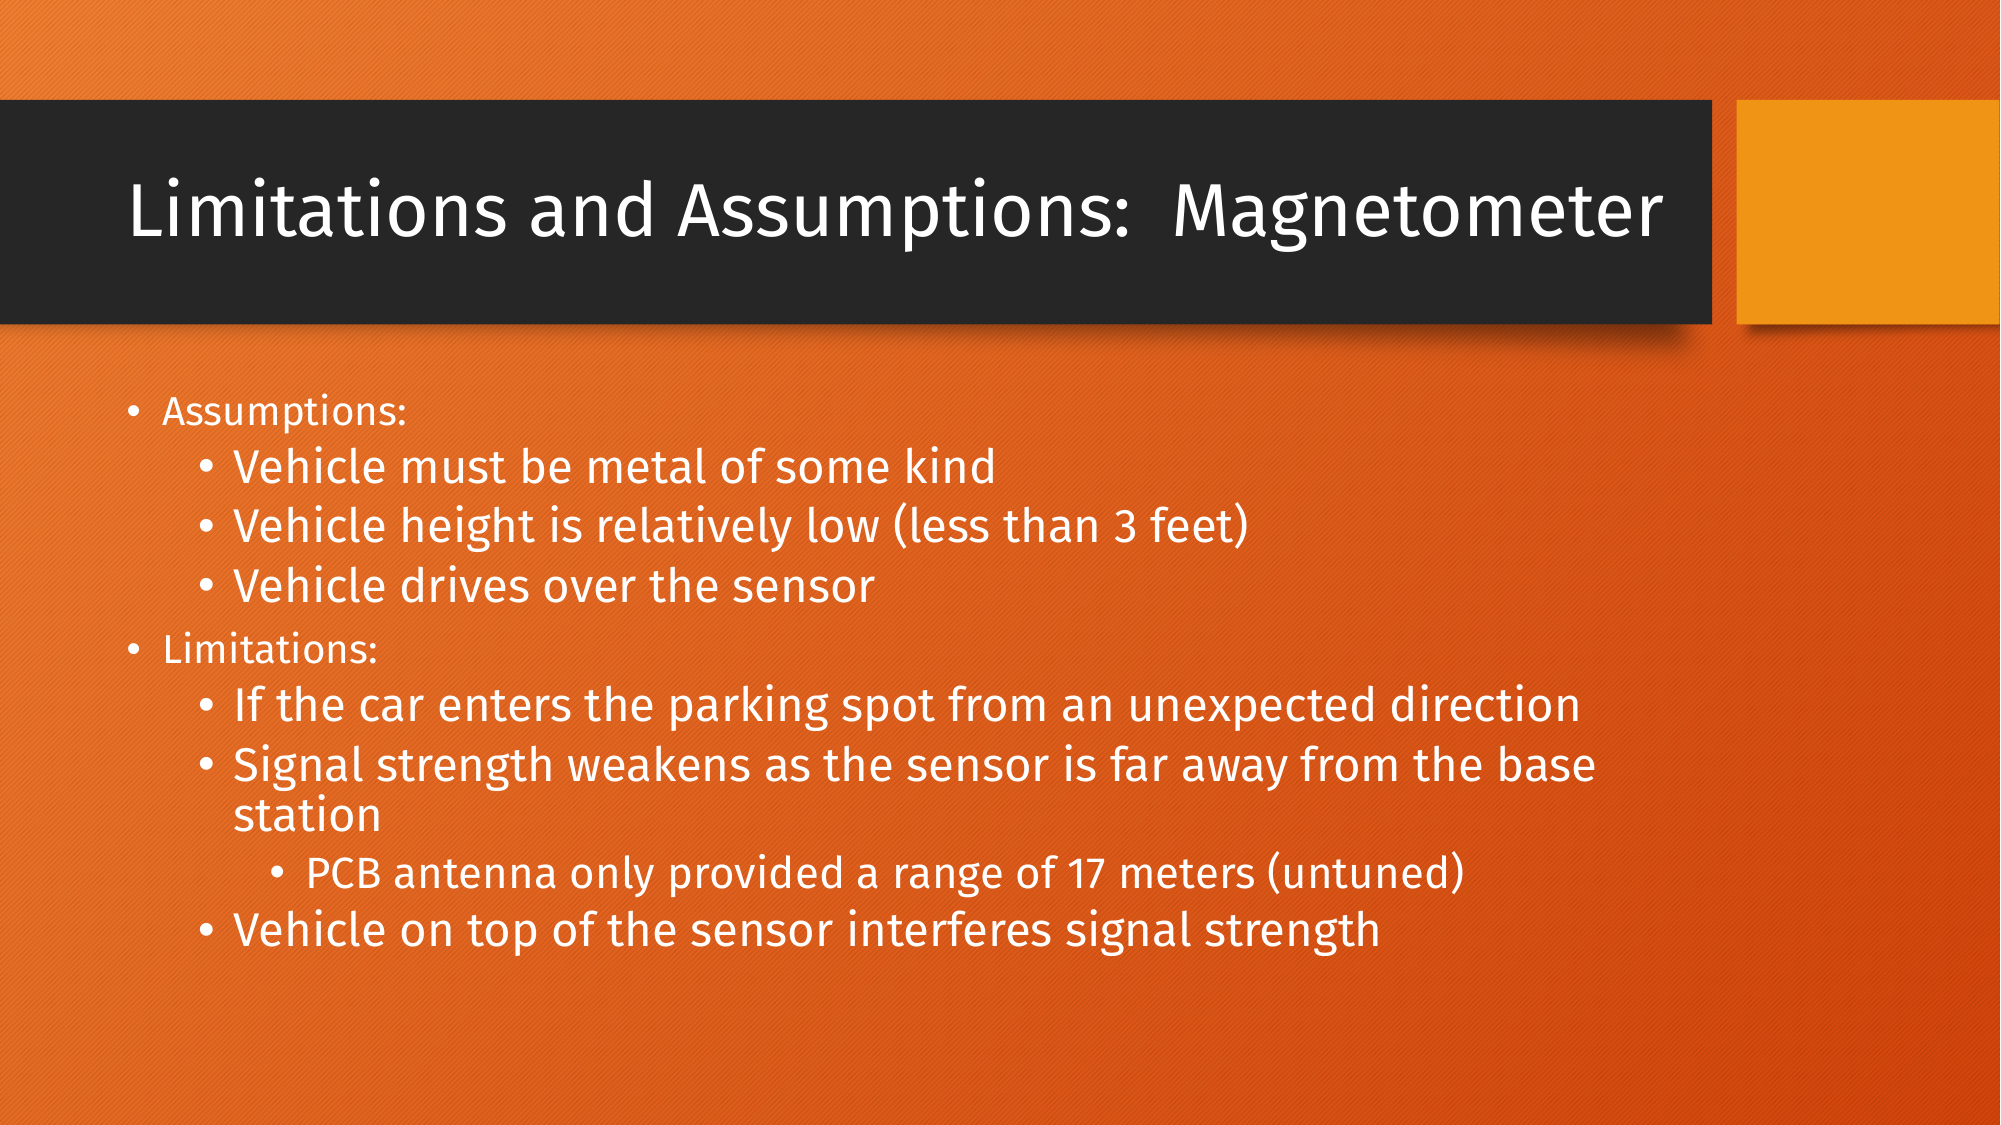

# Limitations and Assumptions:  Magnetometer
Assumptions:
Vehicle must be metal of some kind
Vehicle height is relatively low (less than 3 feet)
Vehicle drives over the sensor
Limitations:
If the car enters the parking spot from an unexpected direction
Signal strength weakens as the sensor is far away from the base station
PCB antenna only provided a range of 17 meters (untuned)
Vehicle on top of the sensor interferes signal strength